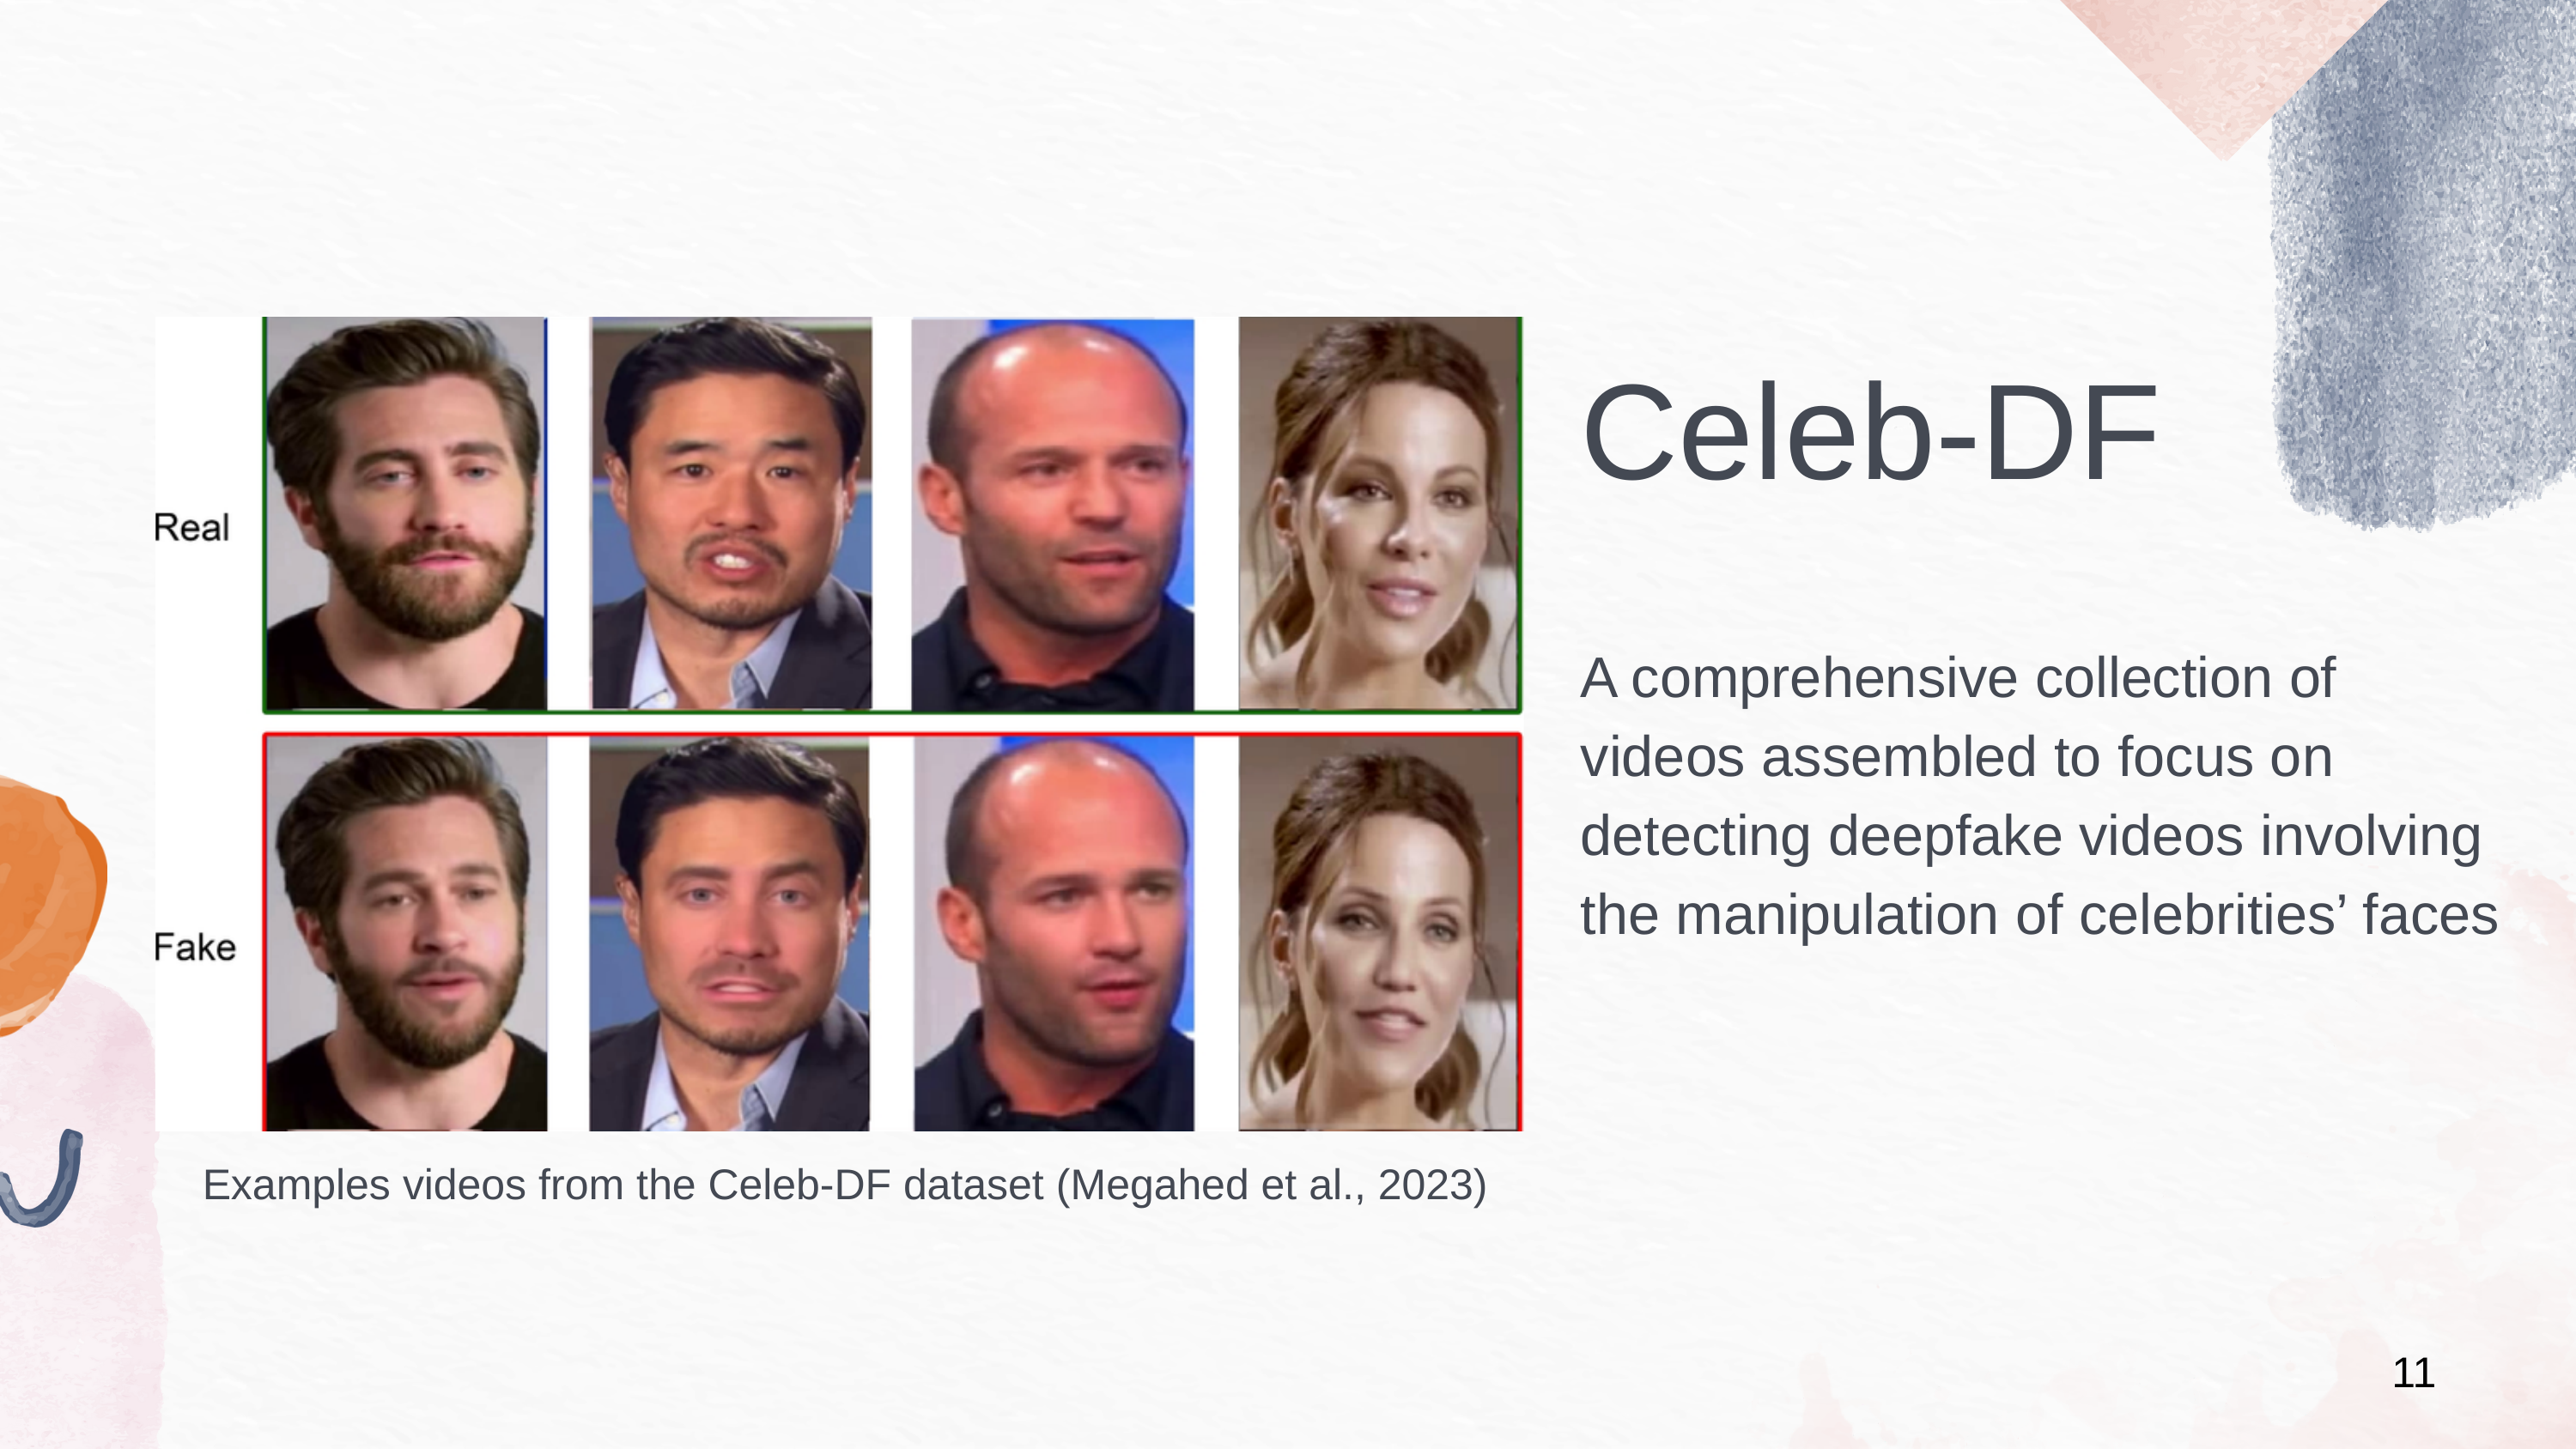

Celeb-DF
A comprehensive collection of videos assembled to focus on detecting deepfake videos involving the manipulation of celebrities’ faces

 Examples videos from the Celeb-DF dataset (Megahed et al., 2023)
11